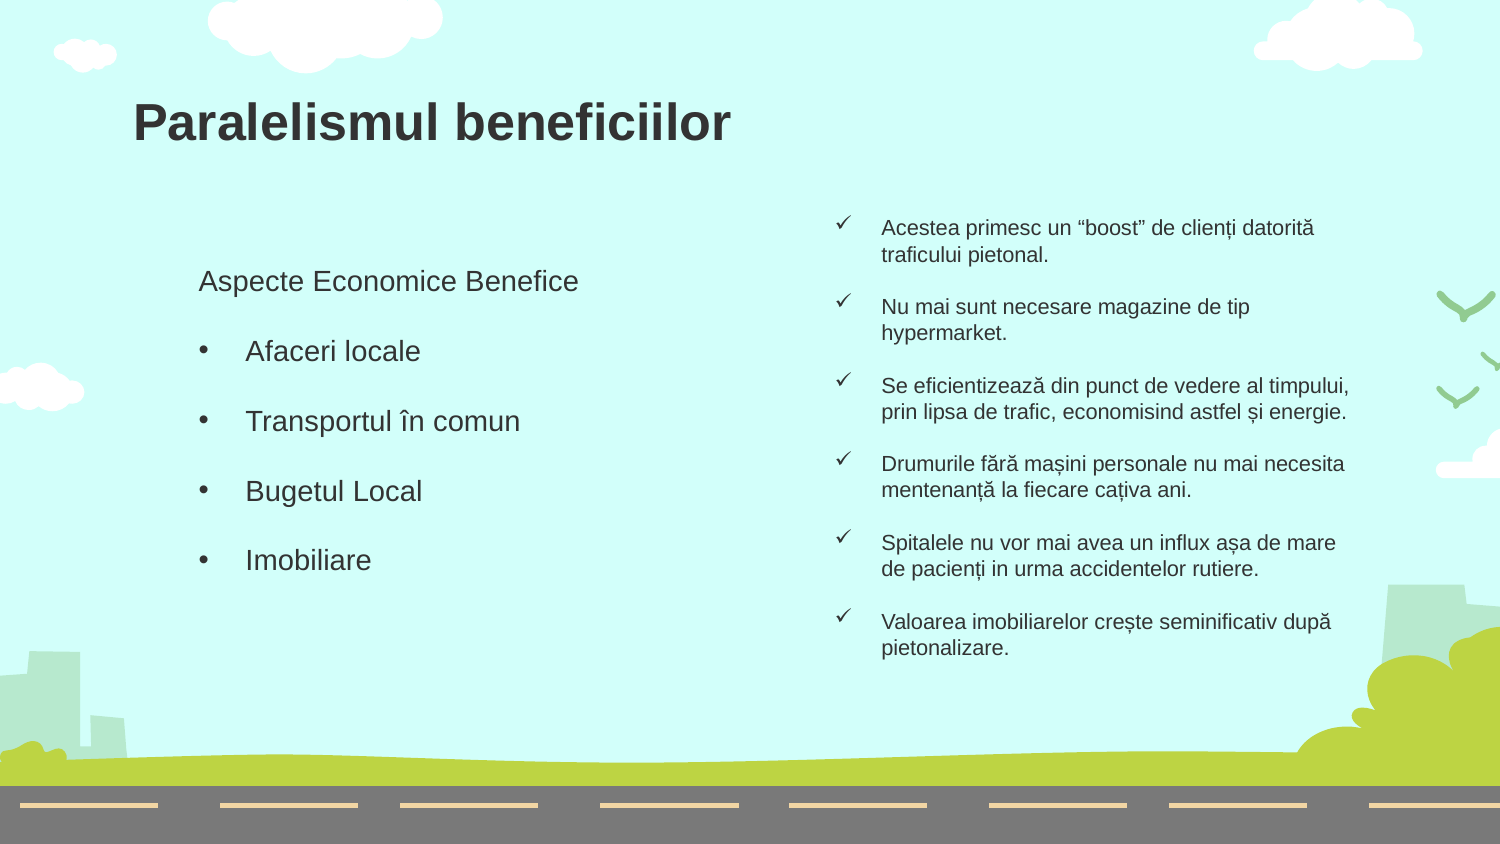

# Paralelismul beneficiilor
Acestea primesc un “boost” de clienți datorită traficului pietonal.

Nu mai sunt necesare magazine de tip hypermarket.

Se eficientizează din punct de vedere al timpului, prin lipsa de trafic, economisind astfel și energie.

Drumurile fără mașini personale nu mai necesita mentenanță la fiecare cațiva ani.

Spitalele nu vor mai avea un influx așa de mare de pacienți in urma accidentelor rutiere.

Valoarea imobiliarelor crește seminificativ după pietonalizare.

Aspecte Economice Benefice

Afaceri locale

Transportul în comun

Bugetul Local

Imobiliare